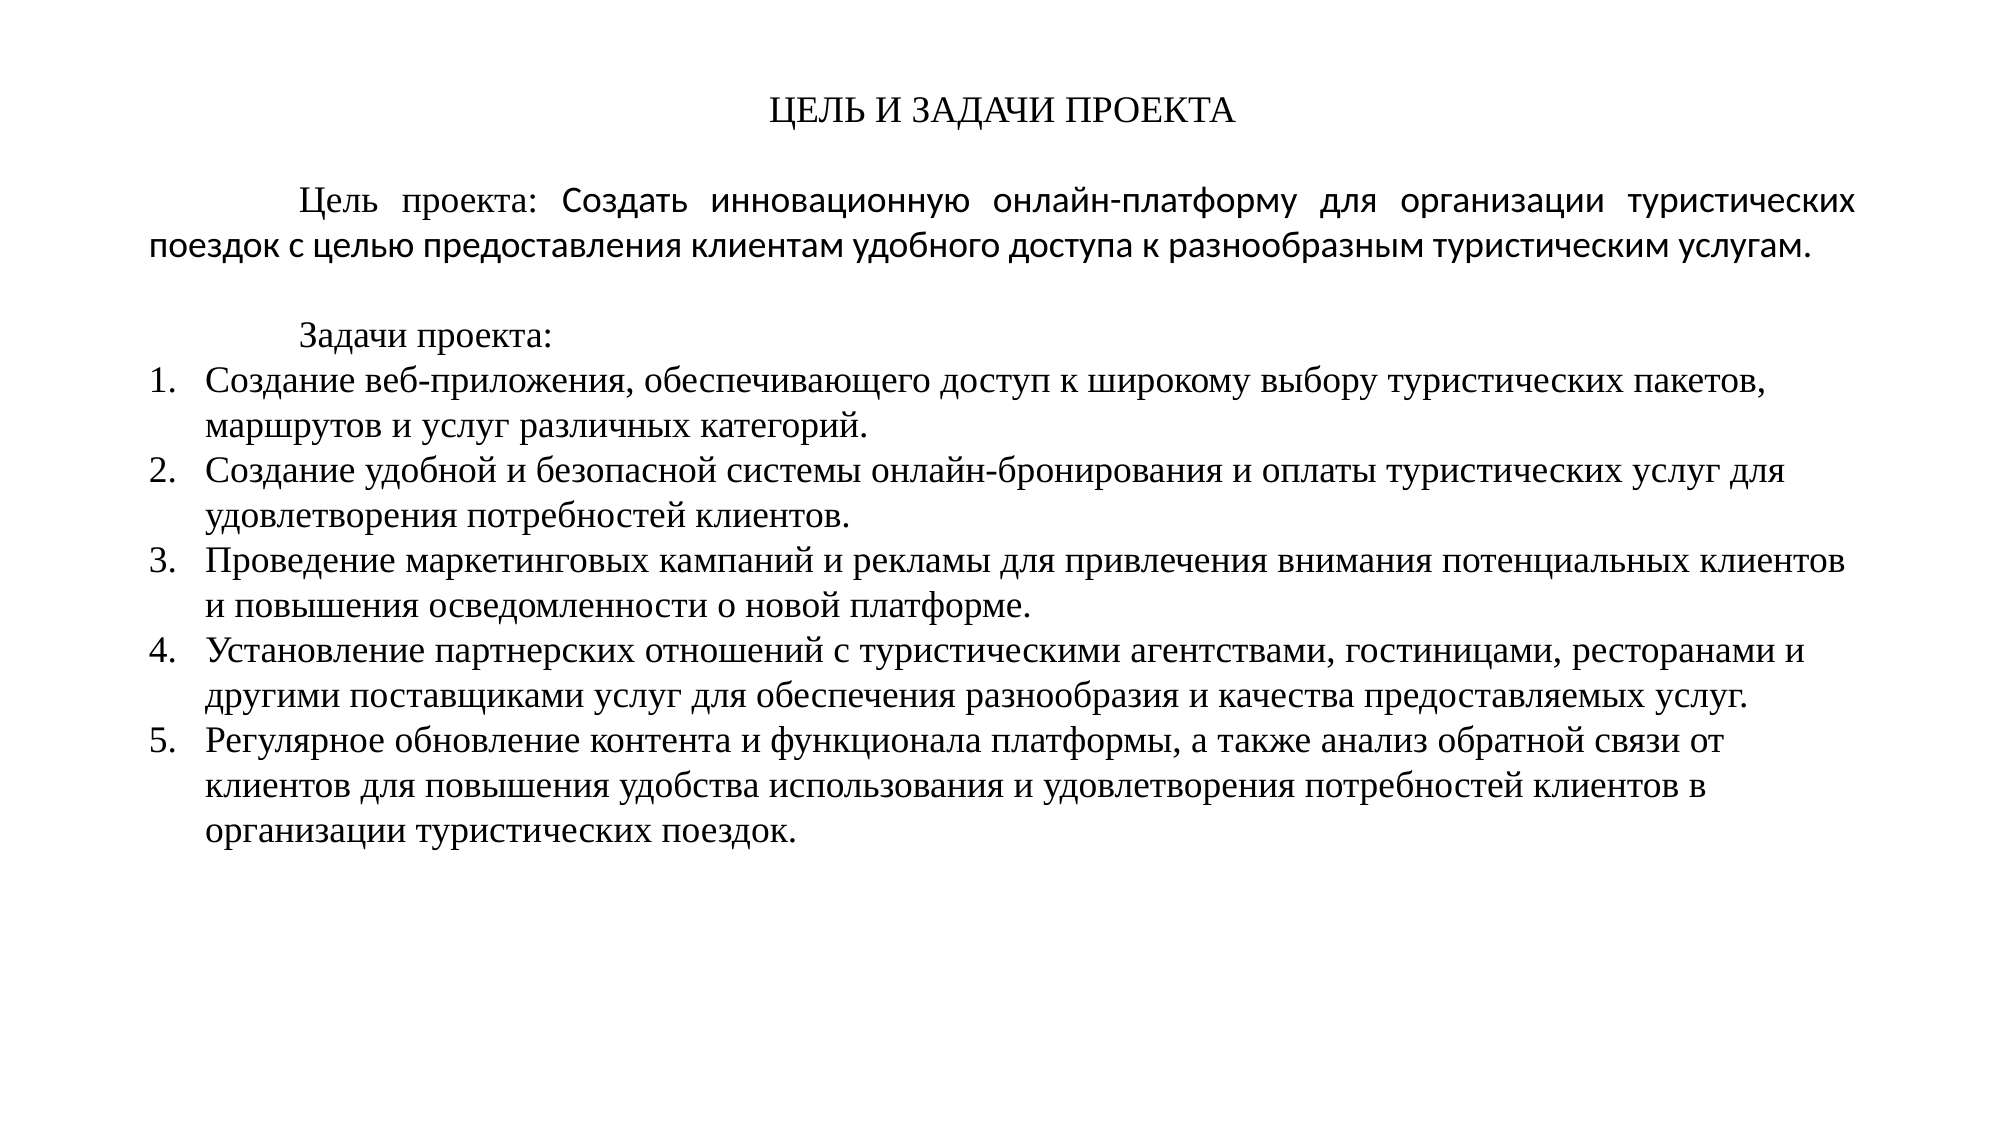

ЦЕЛЬ И ЗАДАЧИ ПРОЕКТА

	Цель проекта: Создать инновационную онлайн-платформу для организации туристических поездок с целью предоставления клиентам удобного доступа к разнообразным туристическим услугам.

	Задачи проекта:
Создание веб-приложения, обеспечивающего доступ к широкому выбору туристических пакетов, маршрутов и услуг различных категорий.
Создание удобной и безопасной системы онлайн-бронирования и оплаты туристических услуг для удовлетворения потребностей клиентов.
Проведение маркетинговых кампаний и рекламы для привлечения внимания потенциальных клиентов и повышения осведомленности о новой платформе.
Установление партнерских отношений с туристическими агентствами, гостиницами, ресторанами и другими поставщиками услуг для обеспечения разнообразия и качества предоставляемых услуг.
Регулярное обновление контента и функционала платформы, а также анализ обратной связи от клиентов для повышения удобства использования и удовлетворения потребностей клиентов в организации туристических поездок.